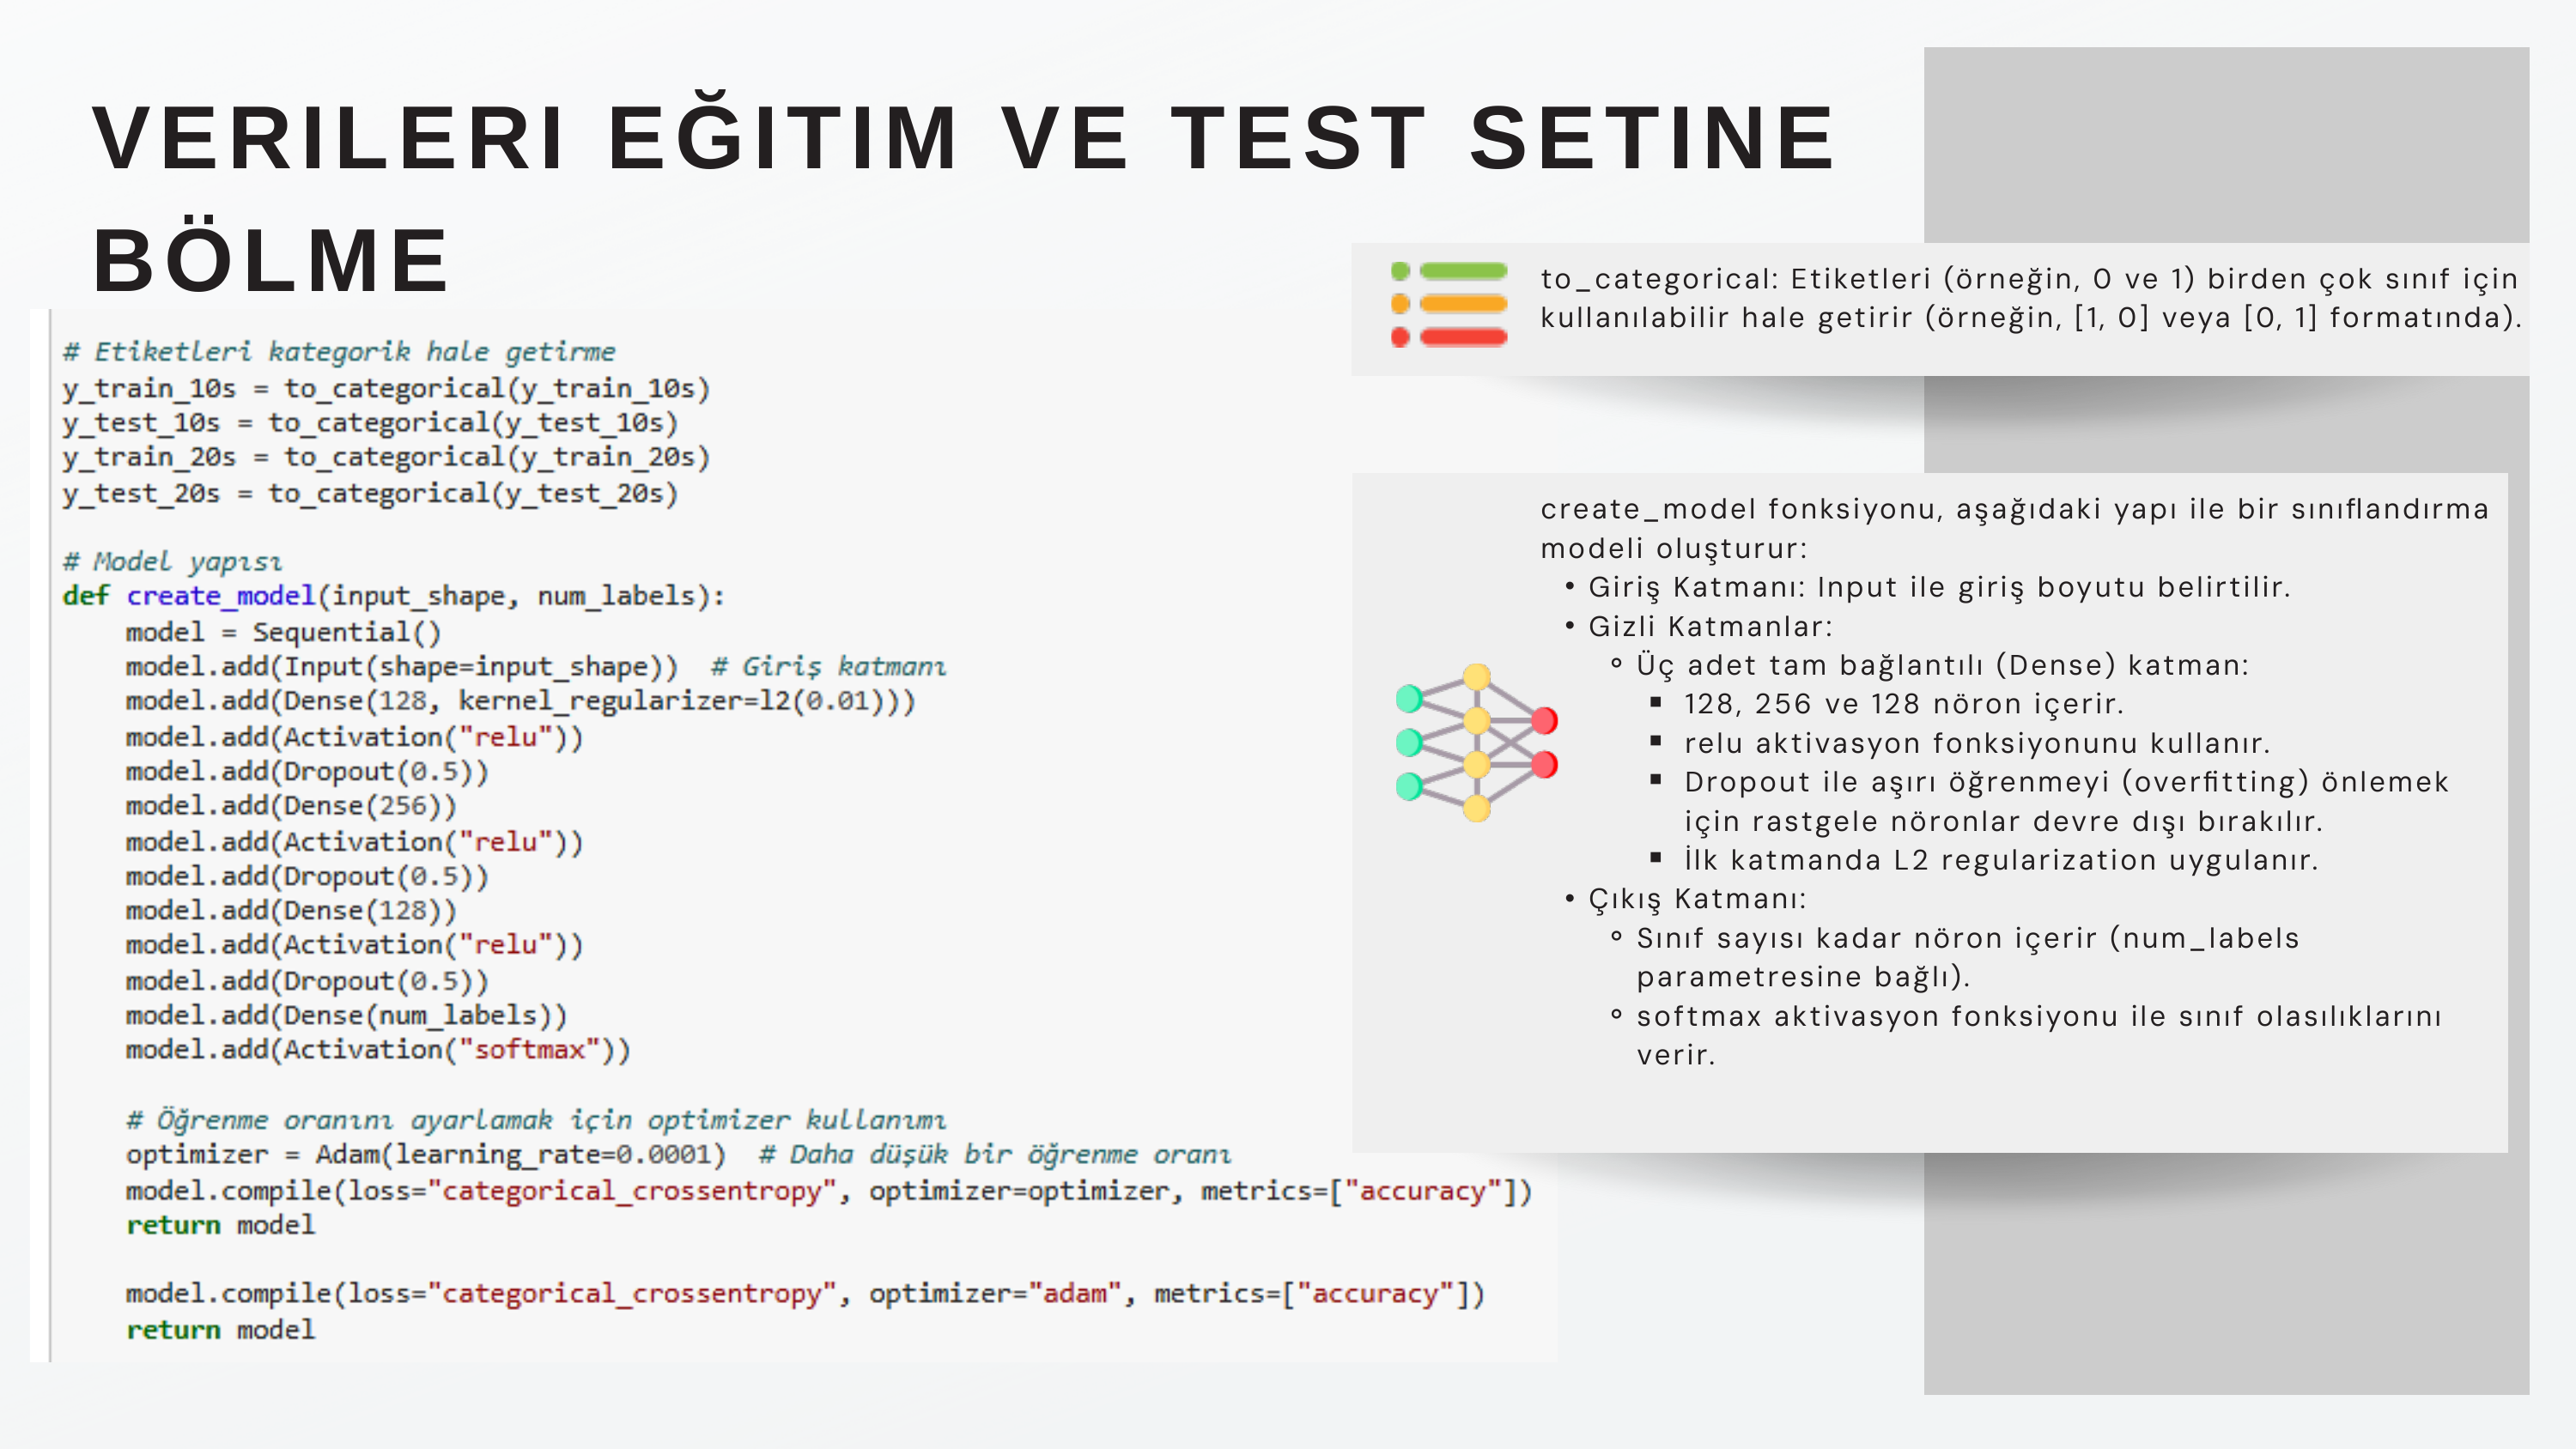

VERILERI EĞITIM VE TEST SETINE BÖLME

to_categorical: Etiketleri (örneğin, 0 ve 1) birden çok sınıf için kullanılabilir hale getirir (örneğin, [1, 0] veya [0, 1] formatında).

create_model fonksiyonu, aşağıdaki yapı ile bir sınıflandırma modeli oluşturur:
Giriş Katmanı: Input ile giriş boyutu belirtilir.
Gizli Katmanlar:
Üç adet tam bağlantılı (Dense) katman:
128, 256 ve 128 nöron içerir.
relu aktivasyon fonksiyonunu kullanır.
Dropout ile aşırı öğrenmeyi (overfitting) önlemek için rastgele nöronlar devre dışı bırakılır.
İlk katmanda L2 regularization uygulanır.
Çıkış Katmanı:
Sınıf sayısı kadar nöron içerir (num_labels parametresine bağlı).
softmax aktivasyon fonksiyonu ile sınıf olasılıklarını verir.